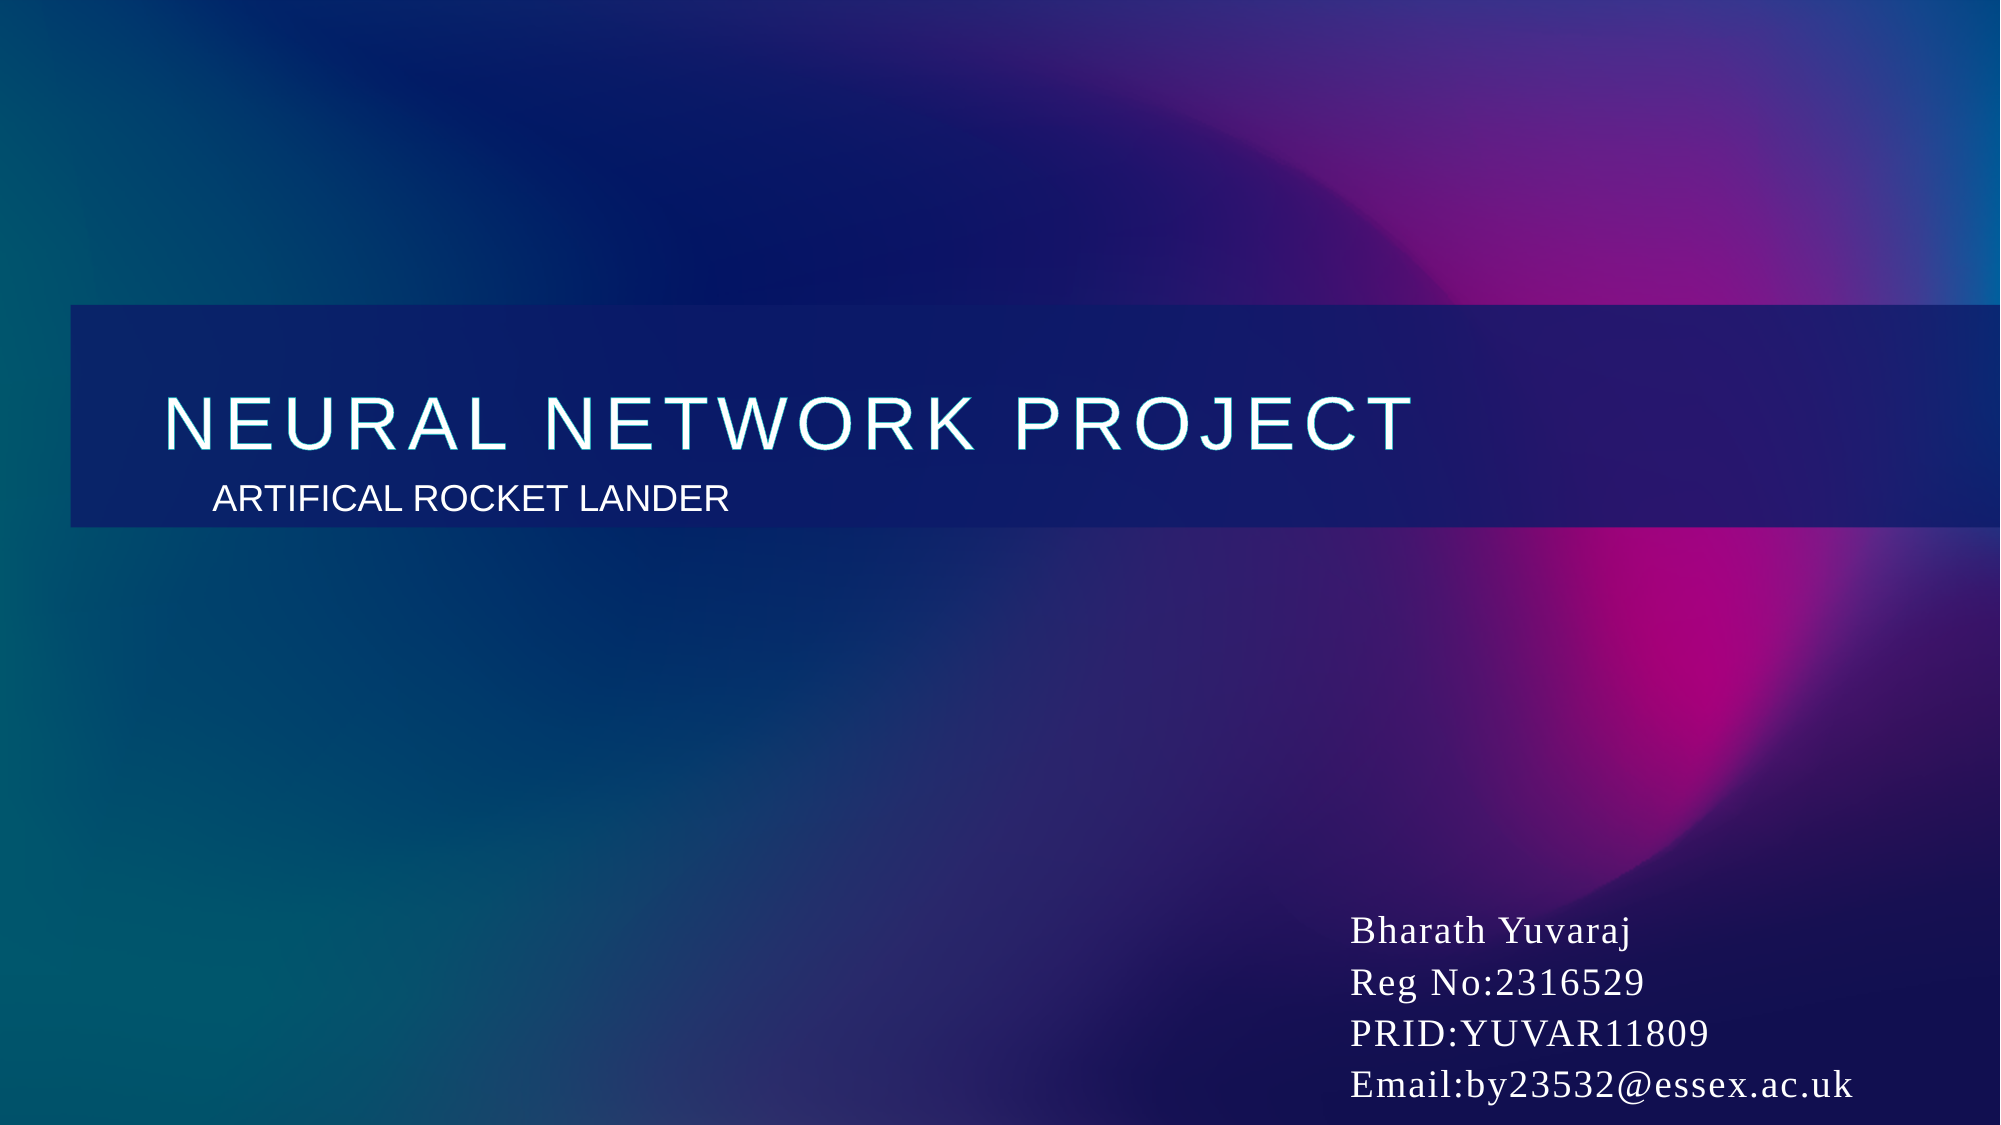

# NEURAL NETWORK PROJECT
ARTIFICAL ROCKET LANDER
Bharath Yuvaraj
Reg No:2316529
PRID:YUVAR11809
Email:by23532@essex.ac.uk​